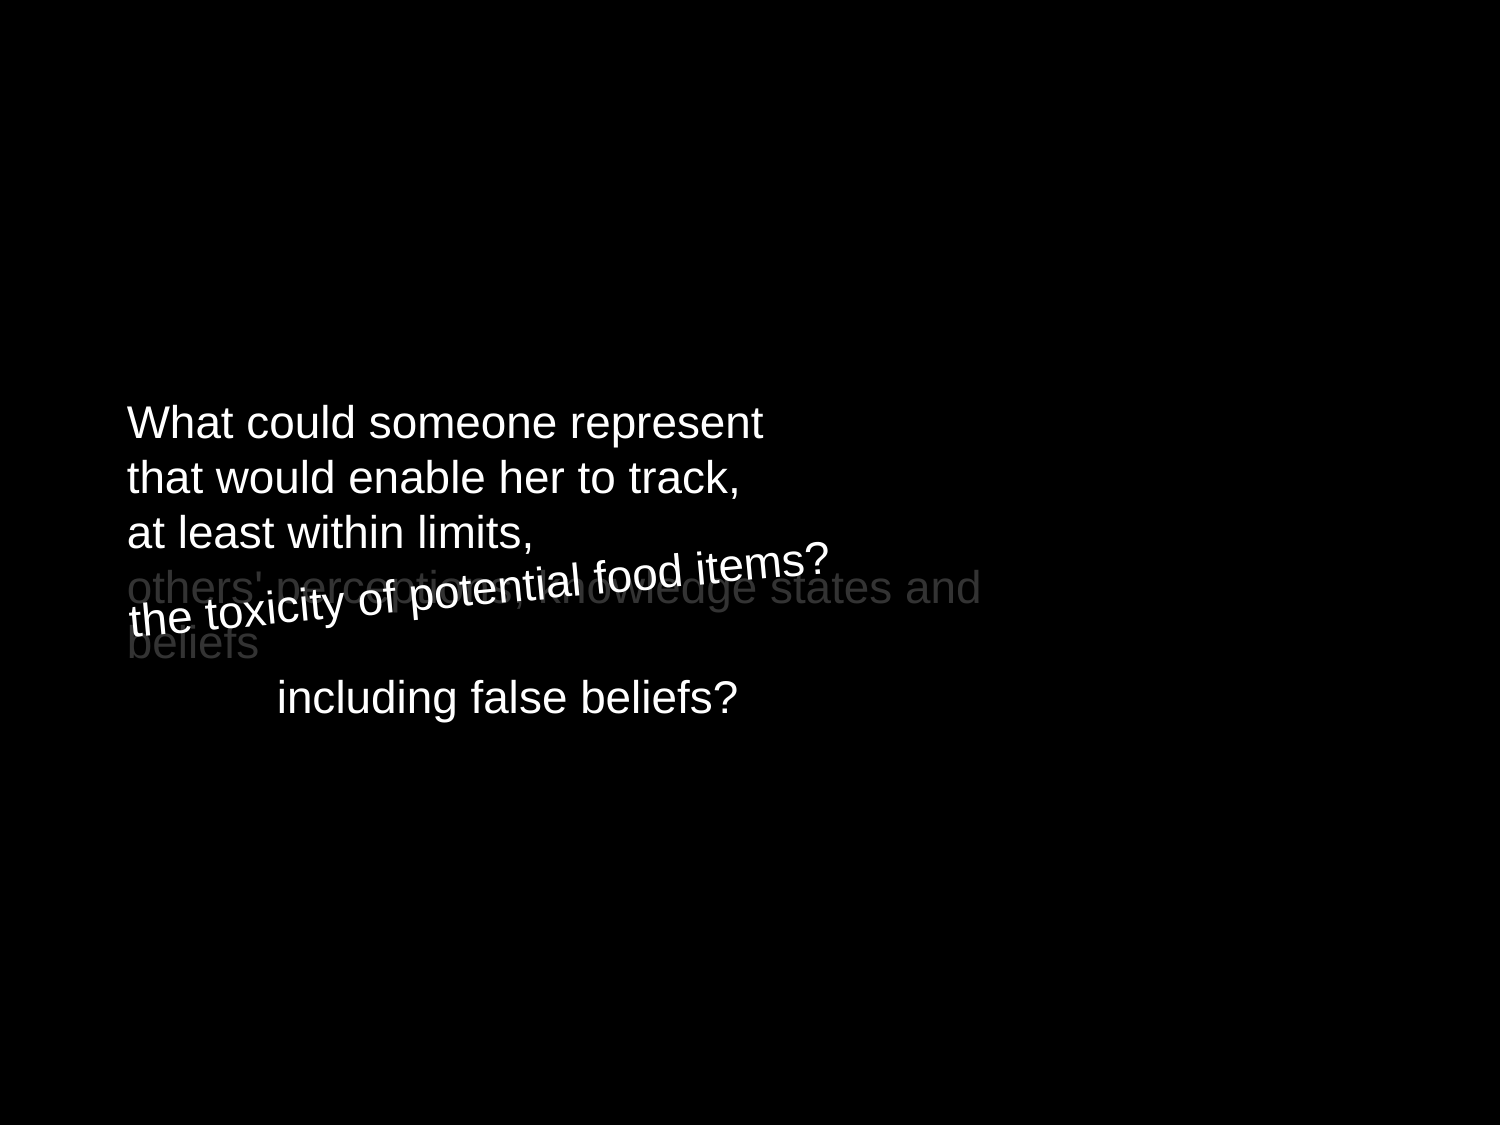

What could someone represent
that would enable her to track,
at least within limits,
others' perceptions, knowledge states and beliefs
	including false beliefs?
the toxicity of potential food items?